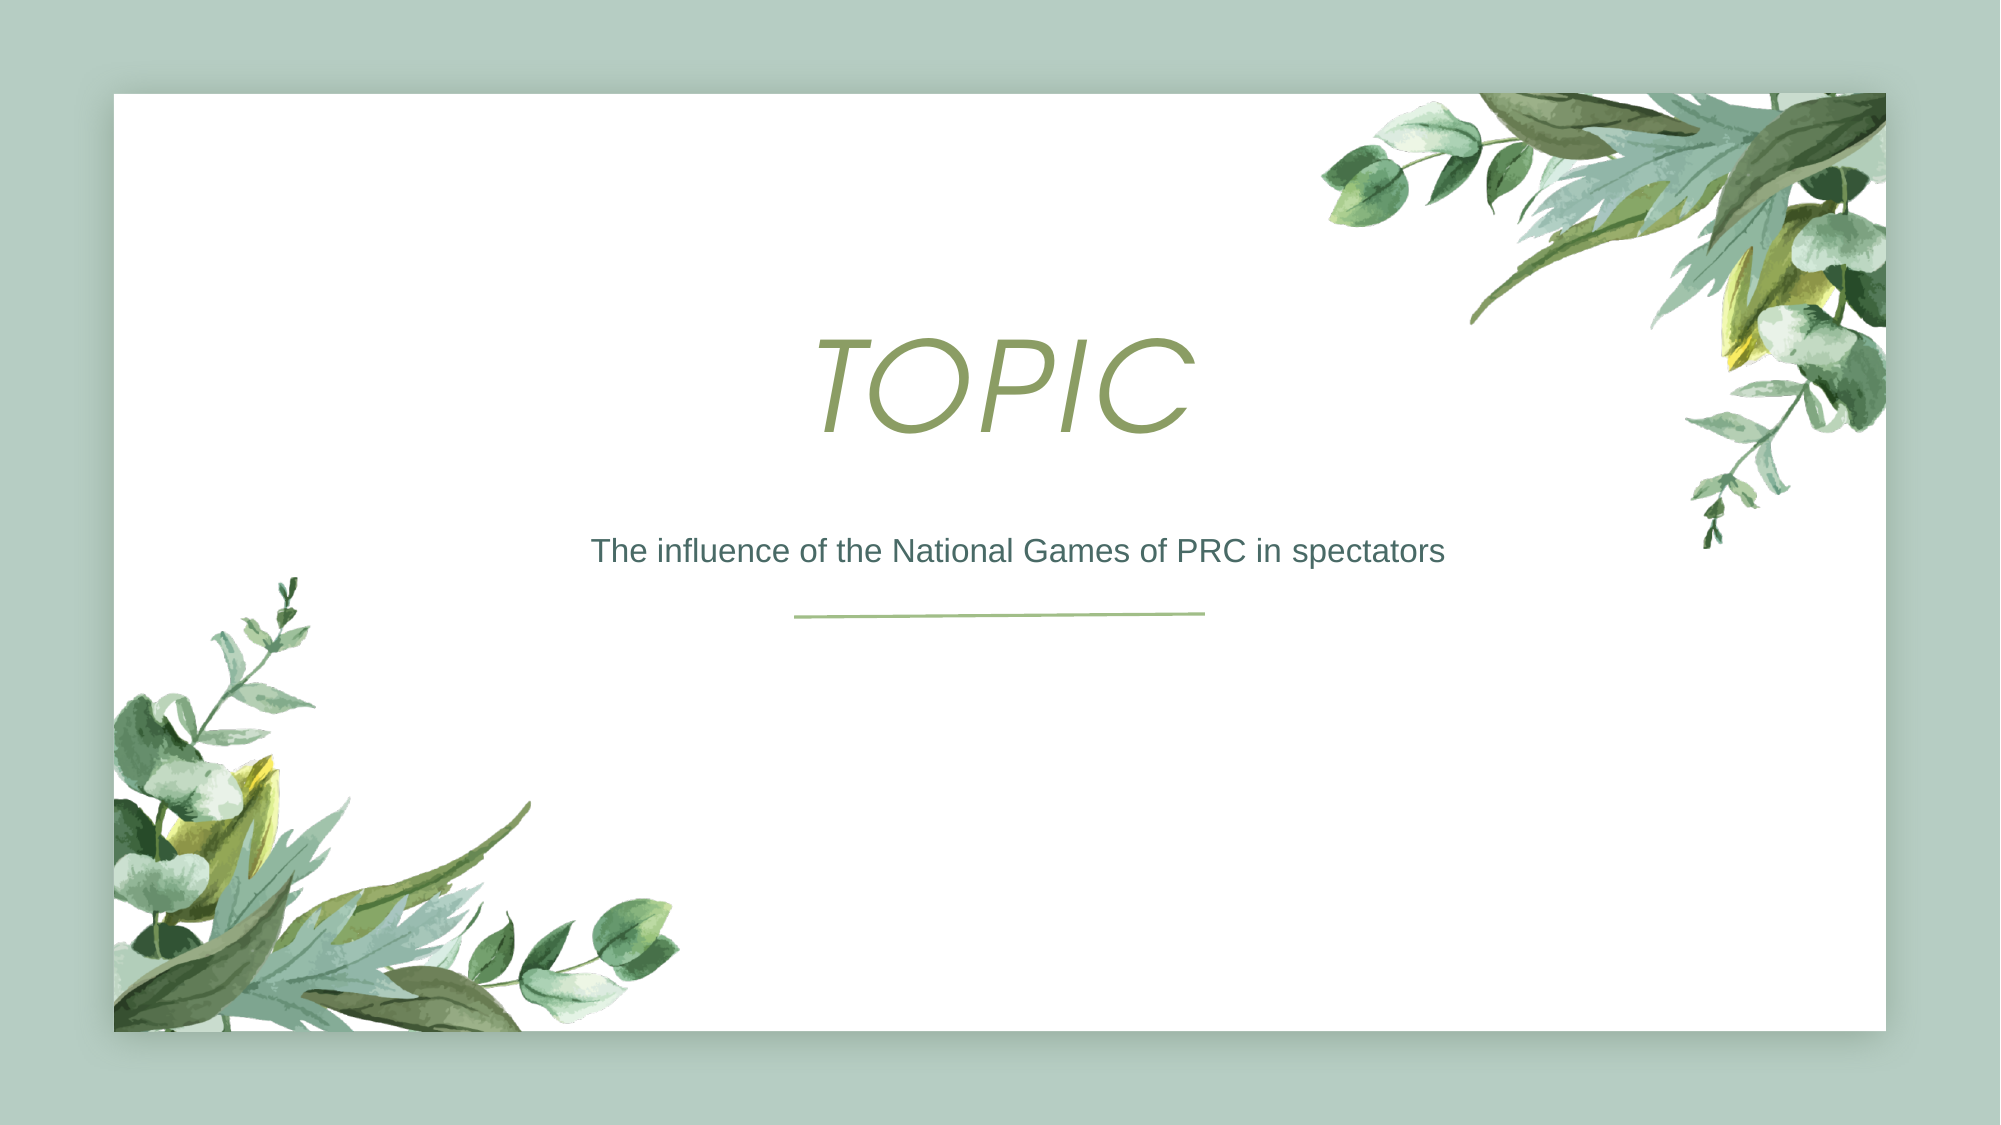

TOPIC
The influence of the National Games of PRC in spectators